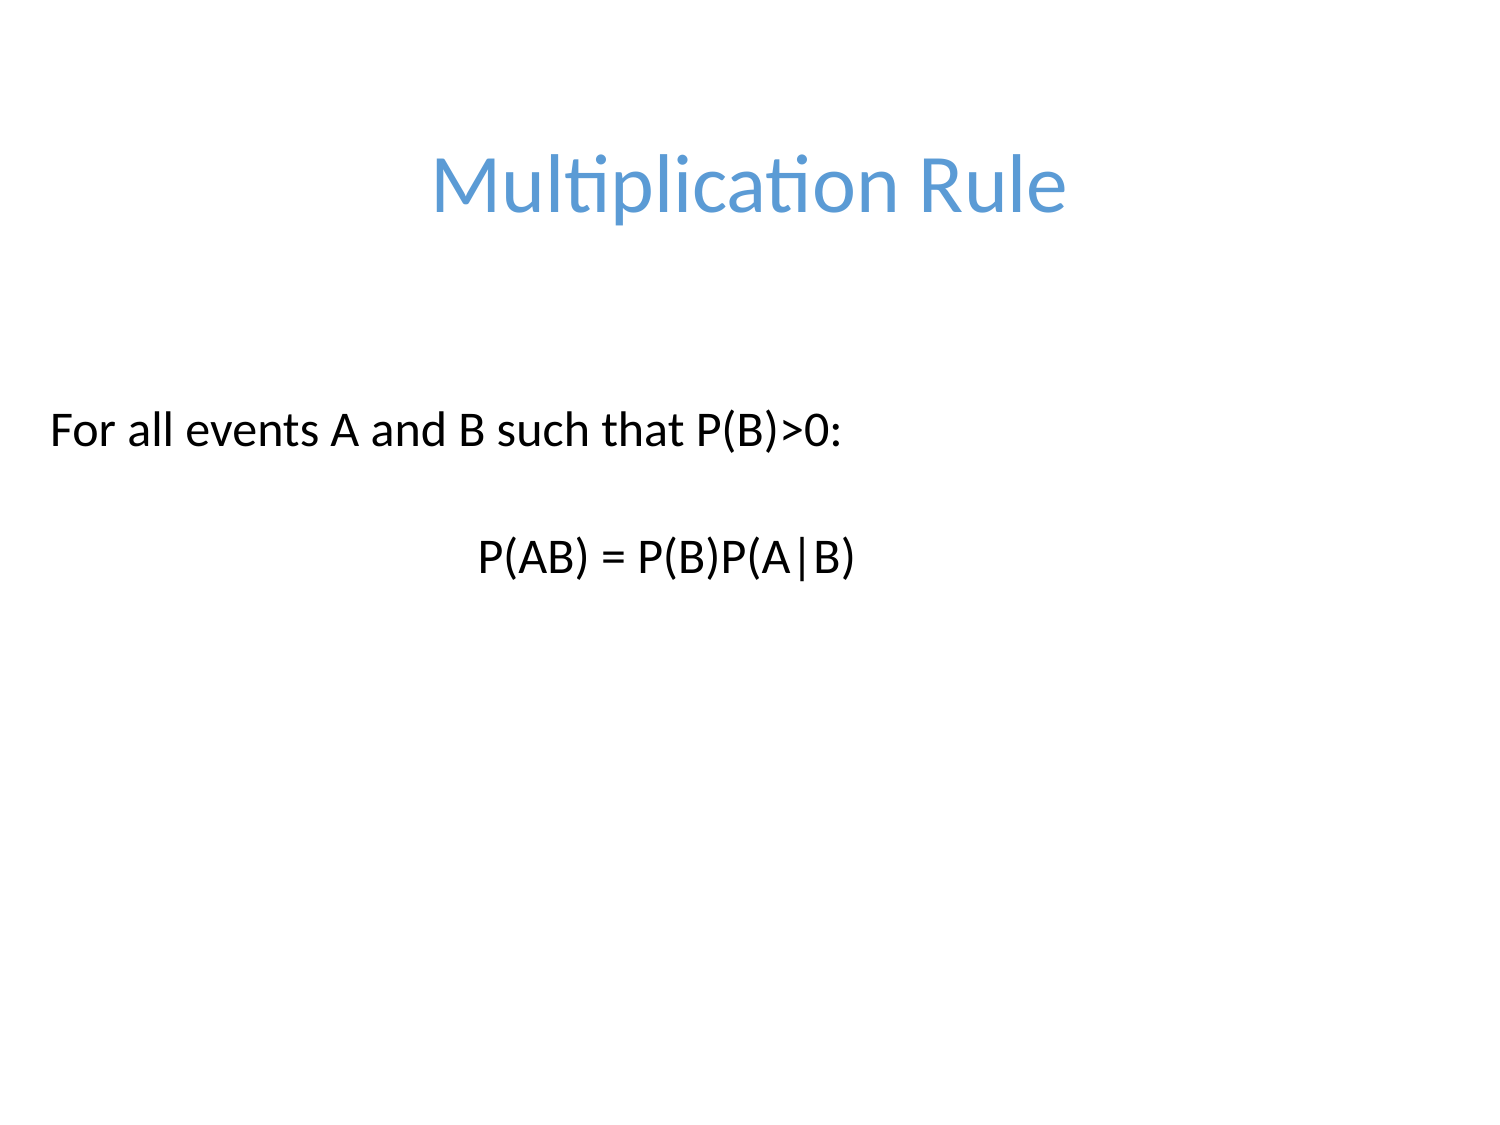

# Multiplication Rule

  For all events A and B such that P(B)>0:
 			P(AB) = P(B)P(A|B)
3/17/24